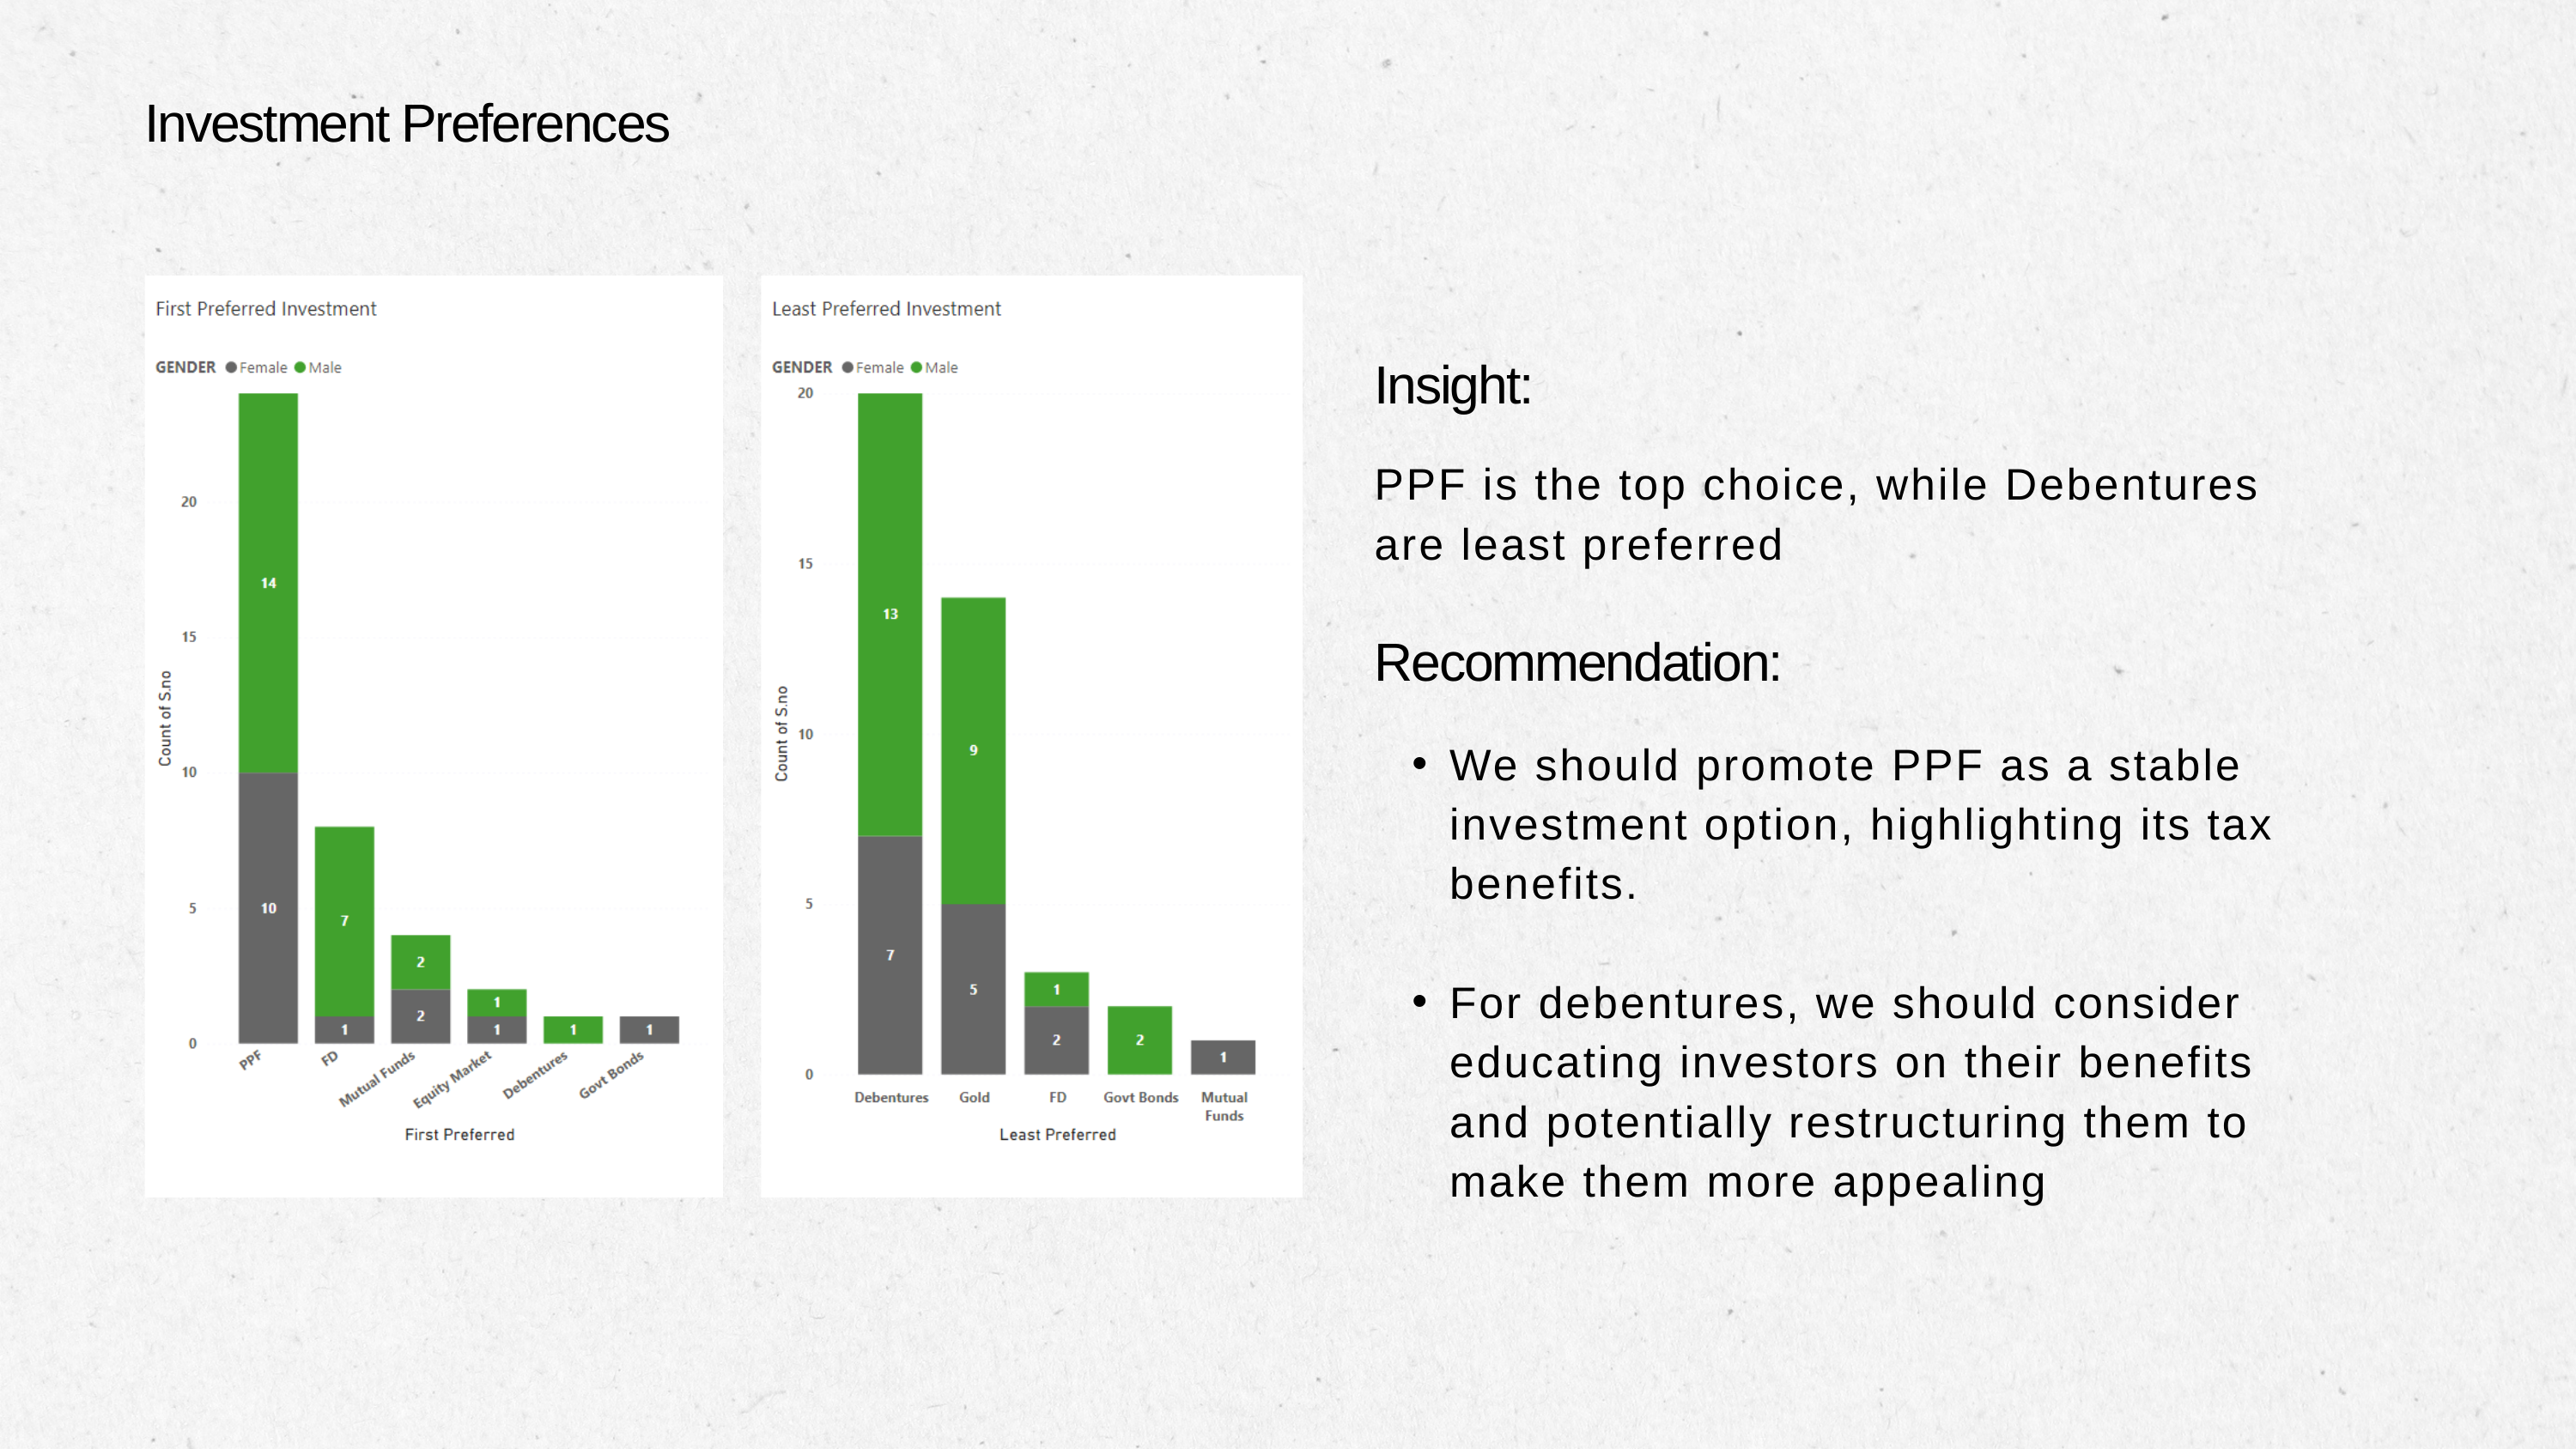

Investment Preferences

Insight:
PPF is the top choice, while Debentures are least preferred
Recommendation:
We should promote PPF as a stable investment option, highlighting its tax benefits.

For debentures, we should consider educating investors on their benefits and potentially restructuring them to make them more appealing